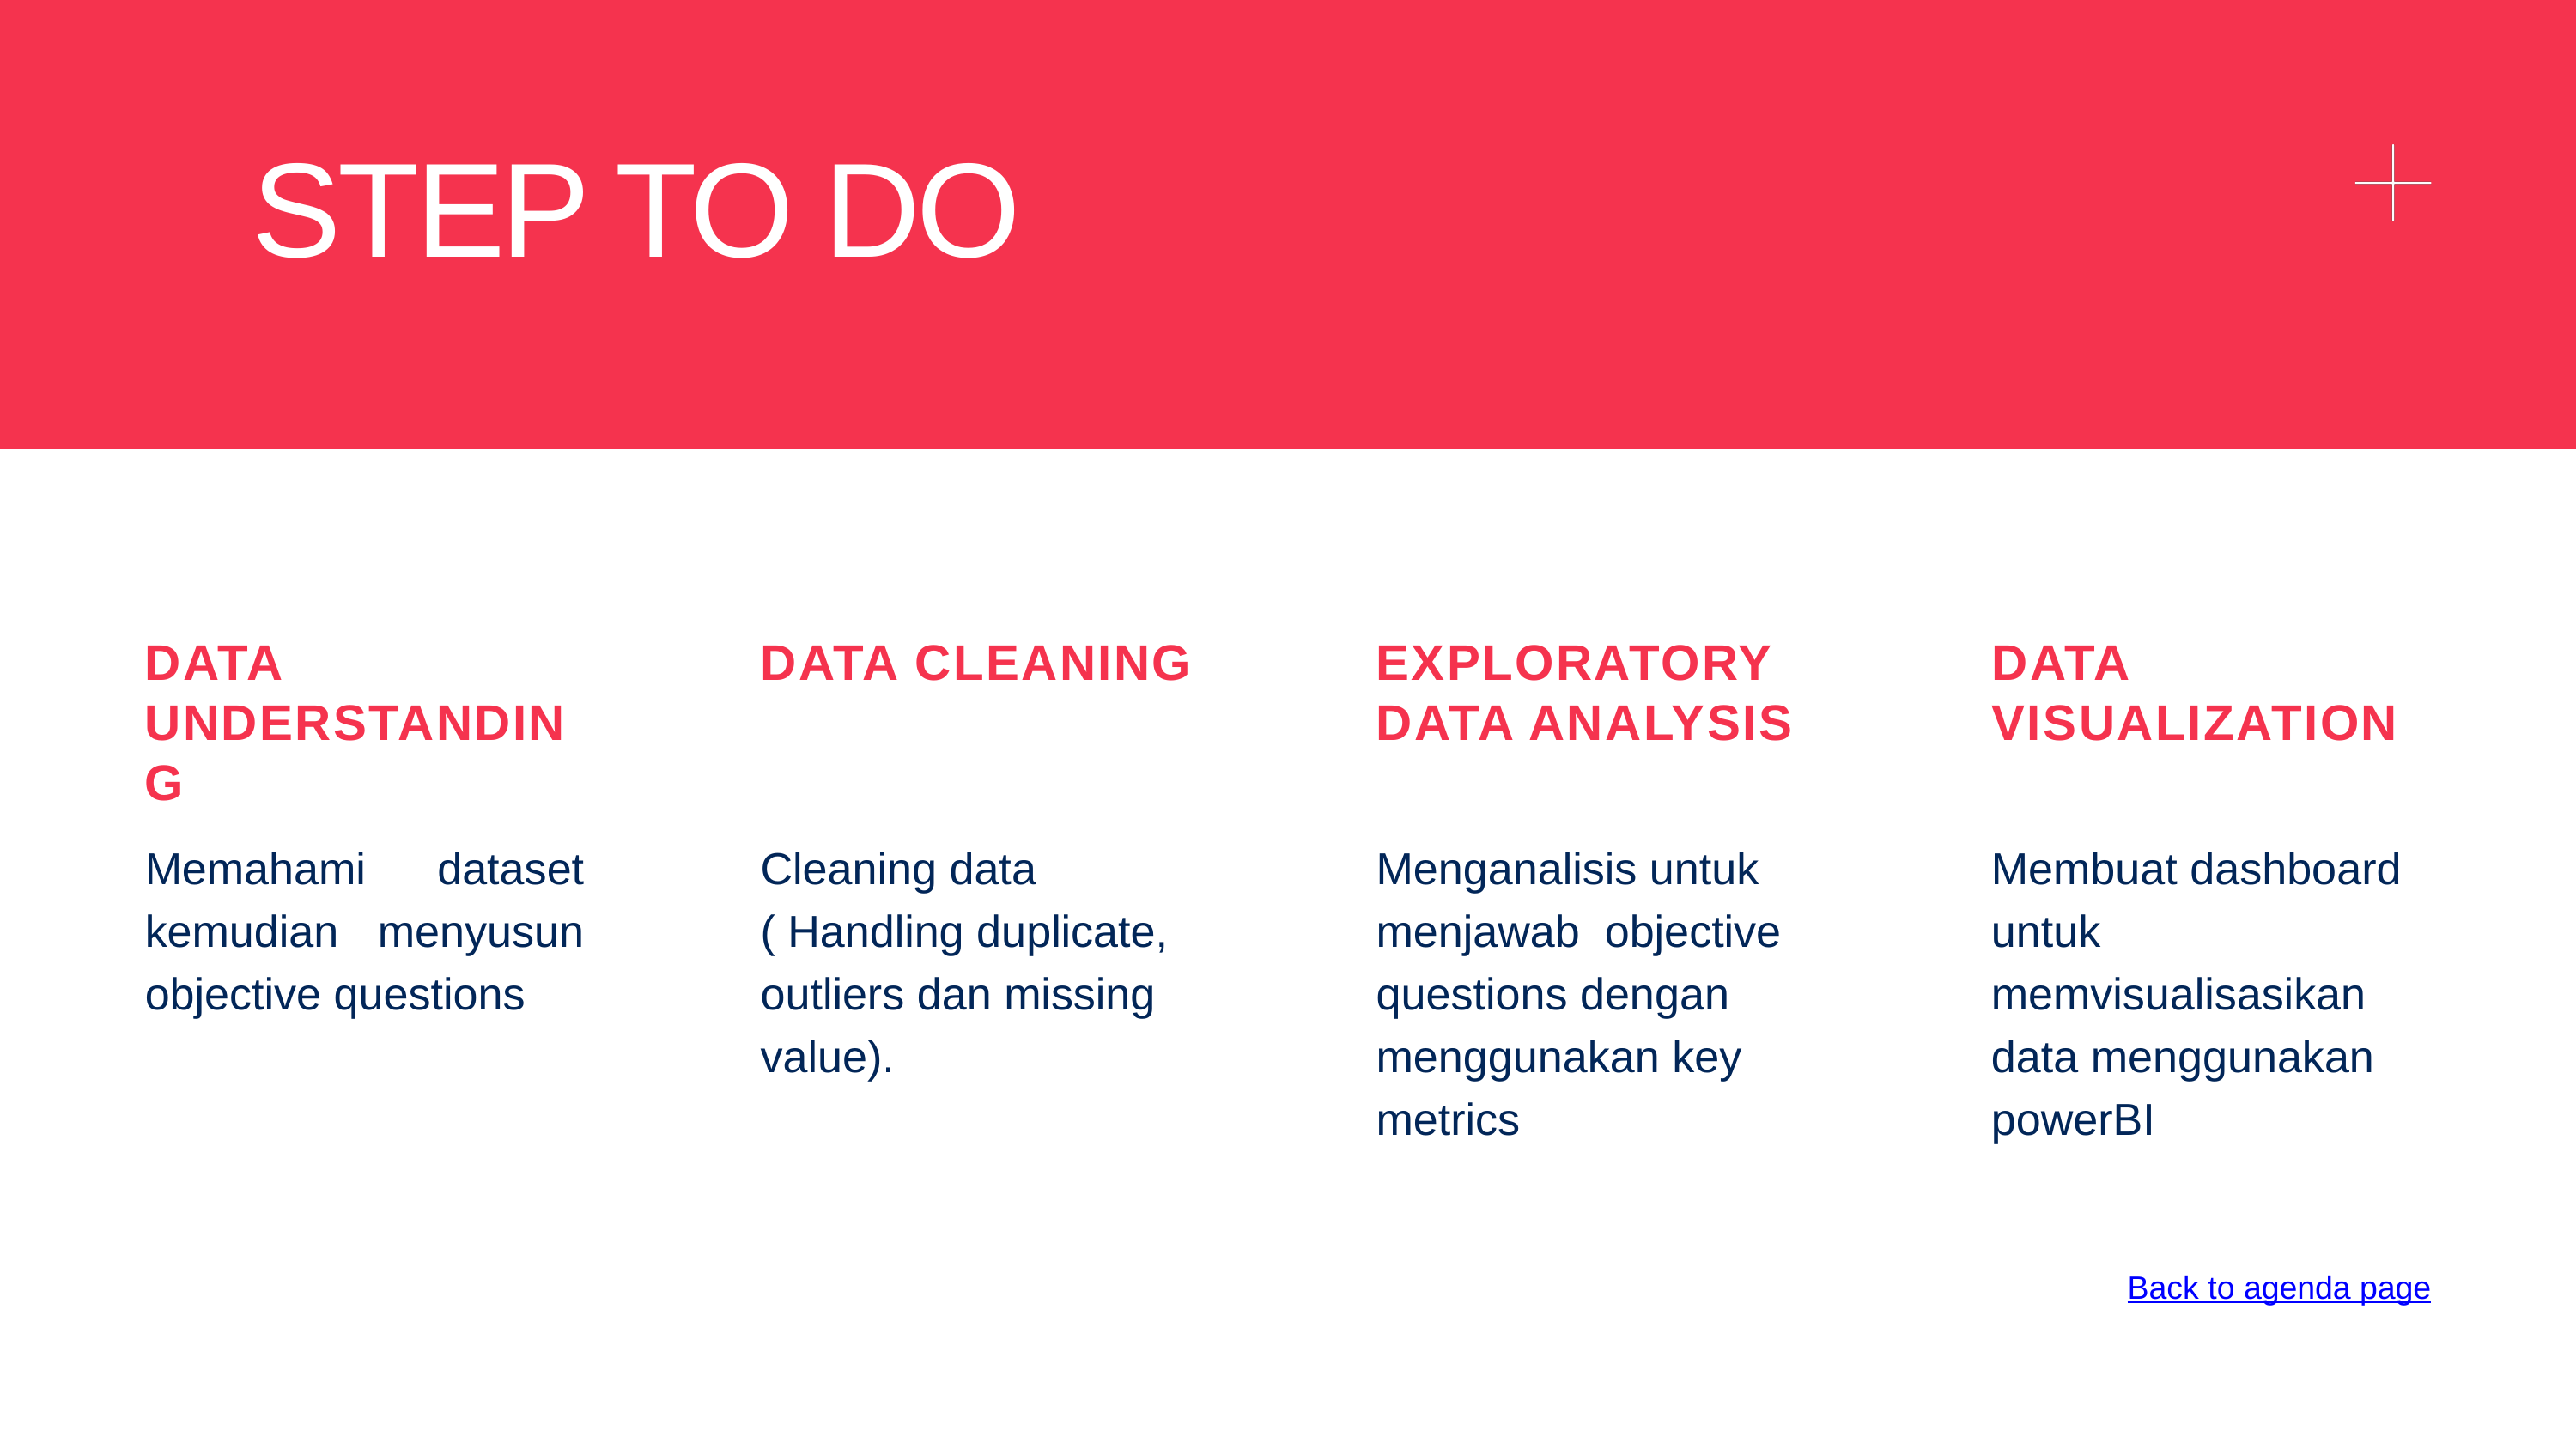

STEP TO DO
DATA UNDERSTANDING
DATA CLEANING
EXPLORATORY DATA ANALYSIS
DATA VISUALIZATION
Memahami dataset kemudian menyusun objective questions
Cleaning data ( Handling duplicate, outliers dan missing value).
Menganalisis untuk menjawab  objective questions dengan menggunakan key metrics
Membuat dashboard untuk memvisualisasikan data menggunakan powerBI
Back to agenda page